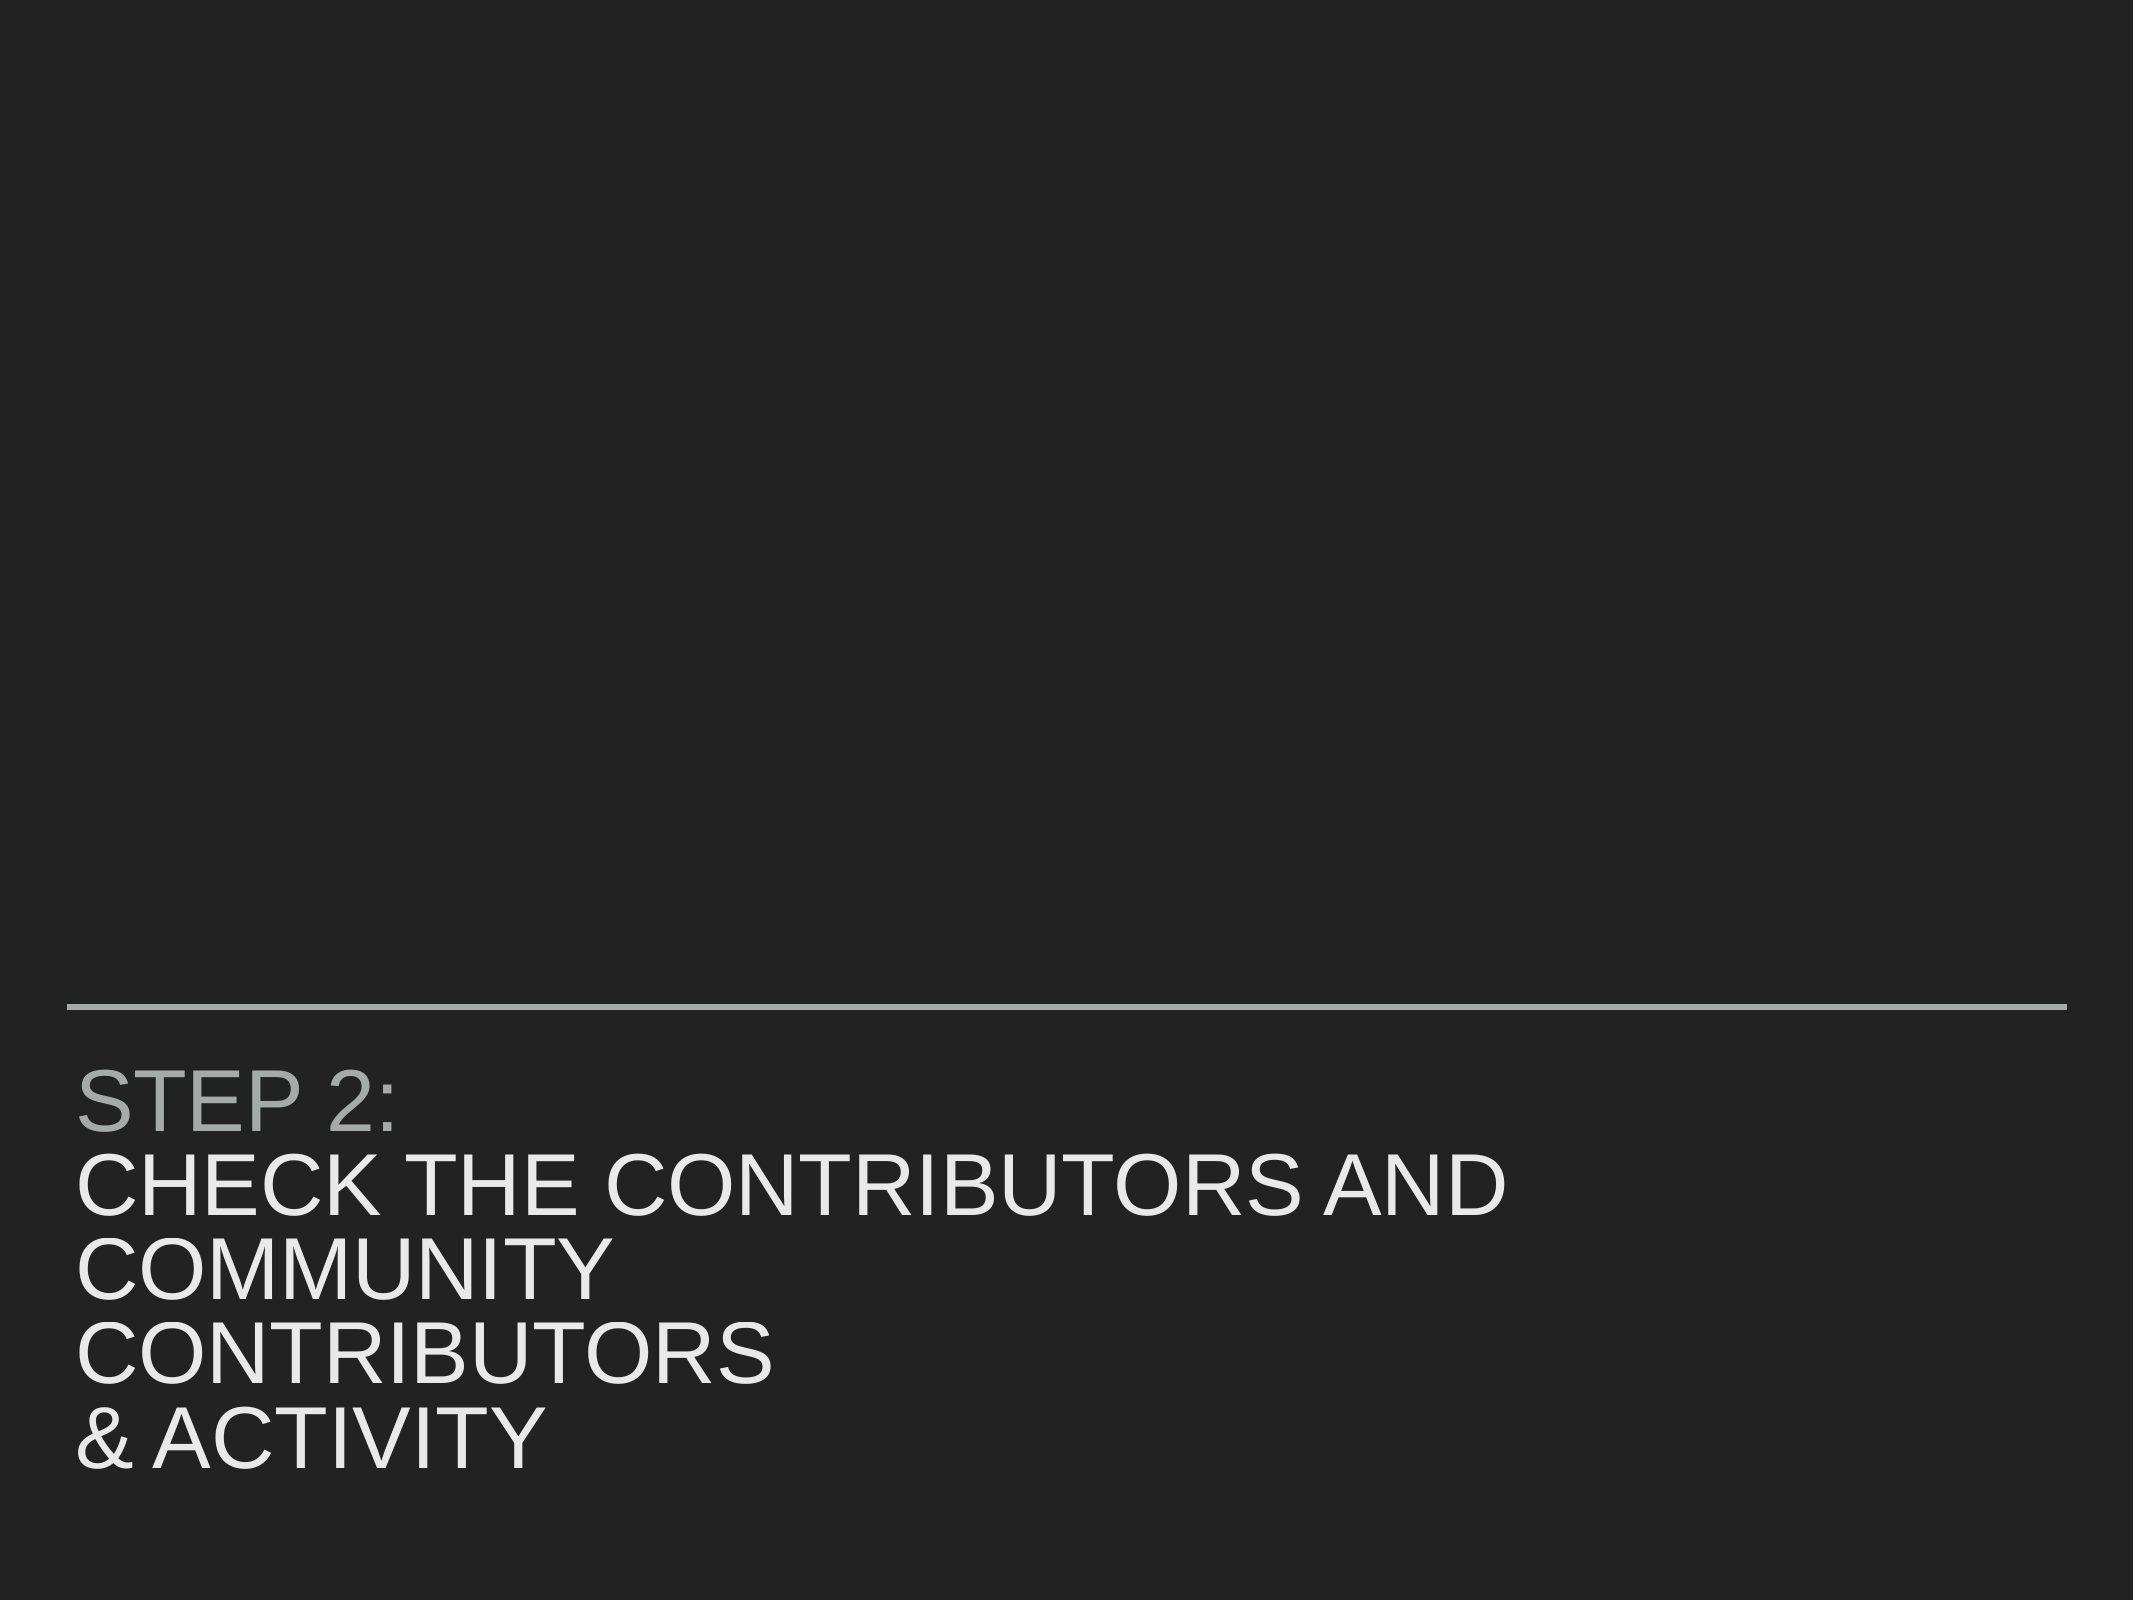

# Step 2: Check the contributors and community contributors & Activity